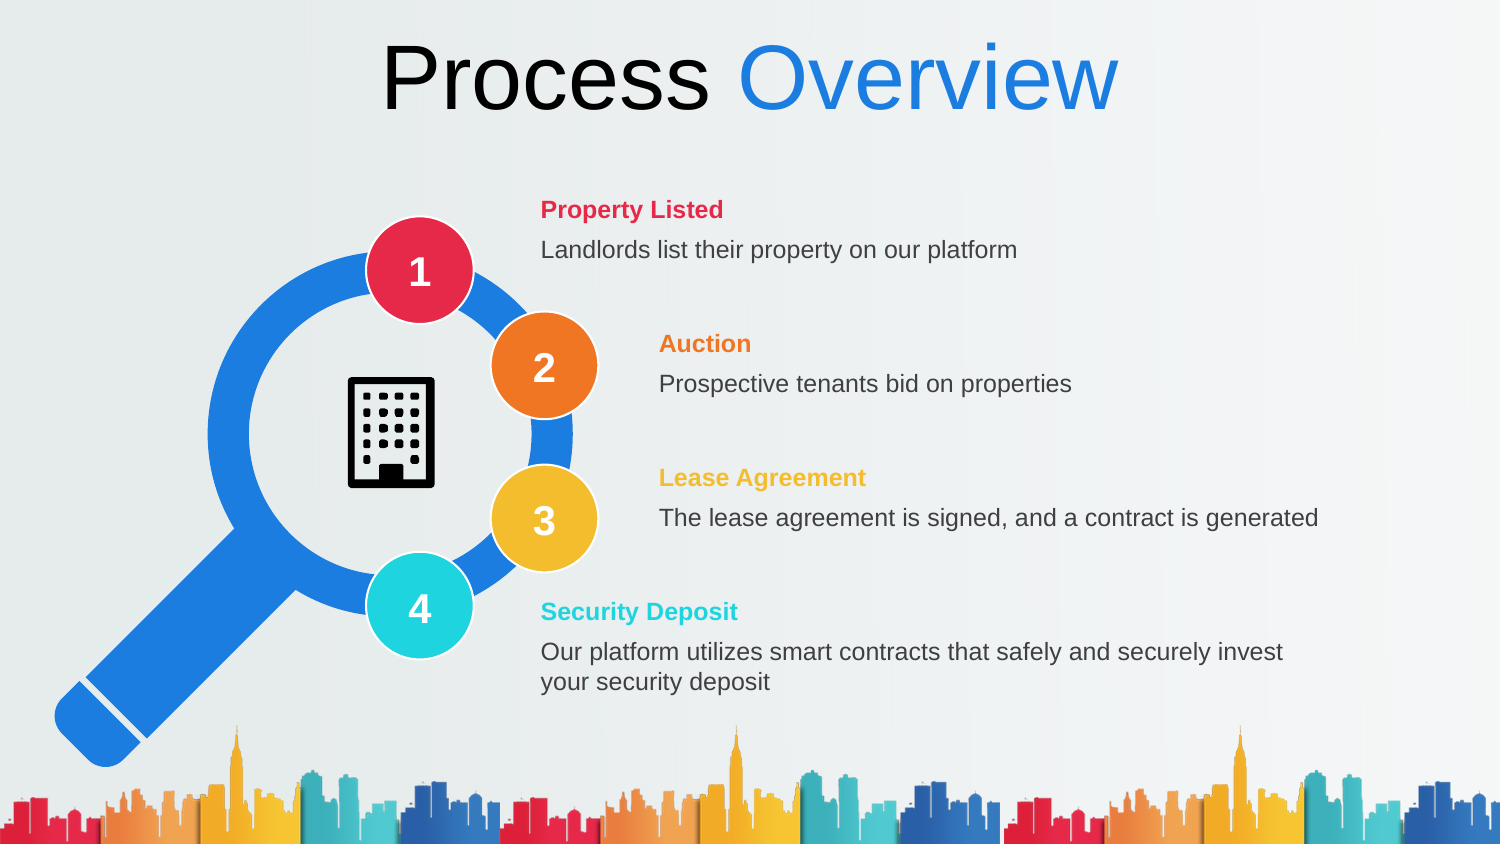

# Process Overview
Property Listed
Landlords list their property on our platform

1

Auction
Prospective tenants bid on properties
2

Lease Agreement
The lease agreement is signed, and a contract is generated

3

4
Security Deposit
Our platform utilizes smart contracts that safely and securely invest your security deposit